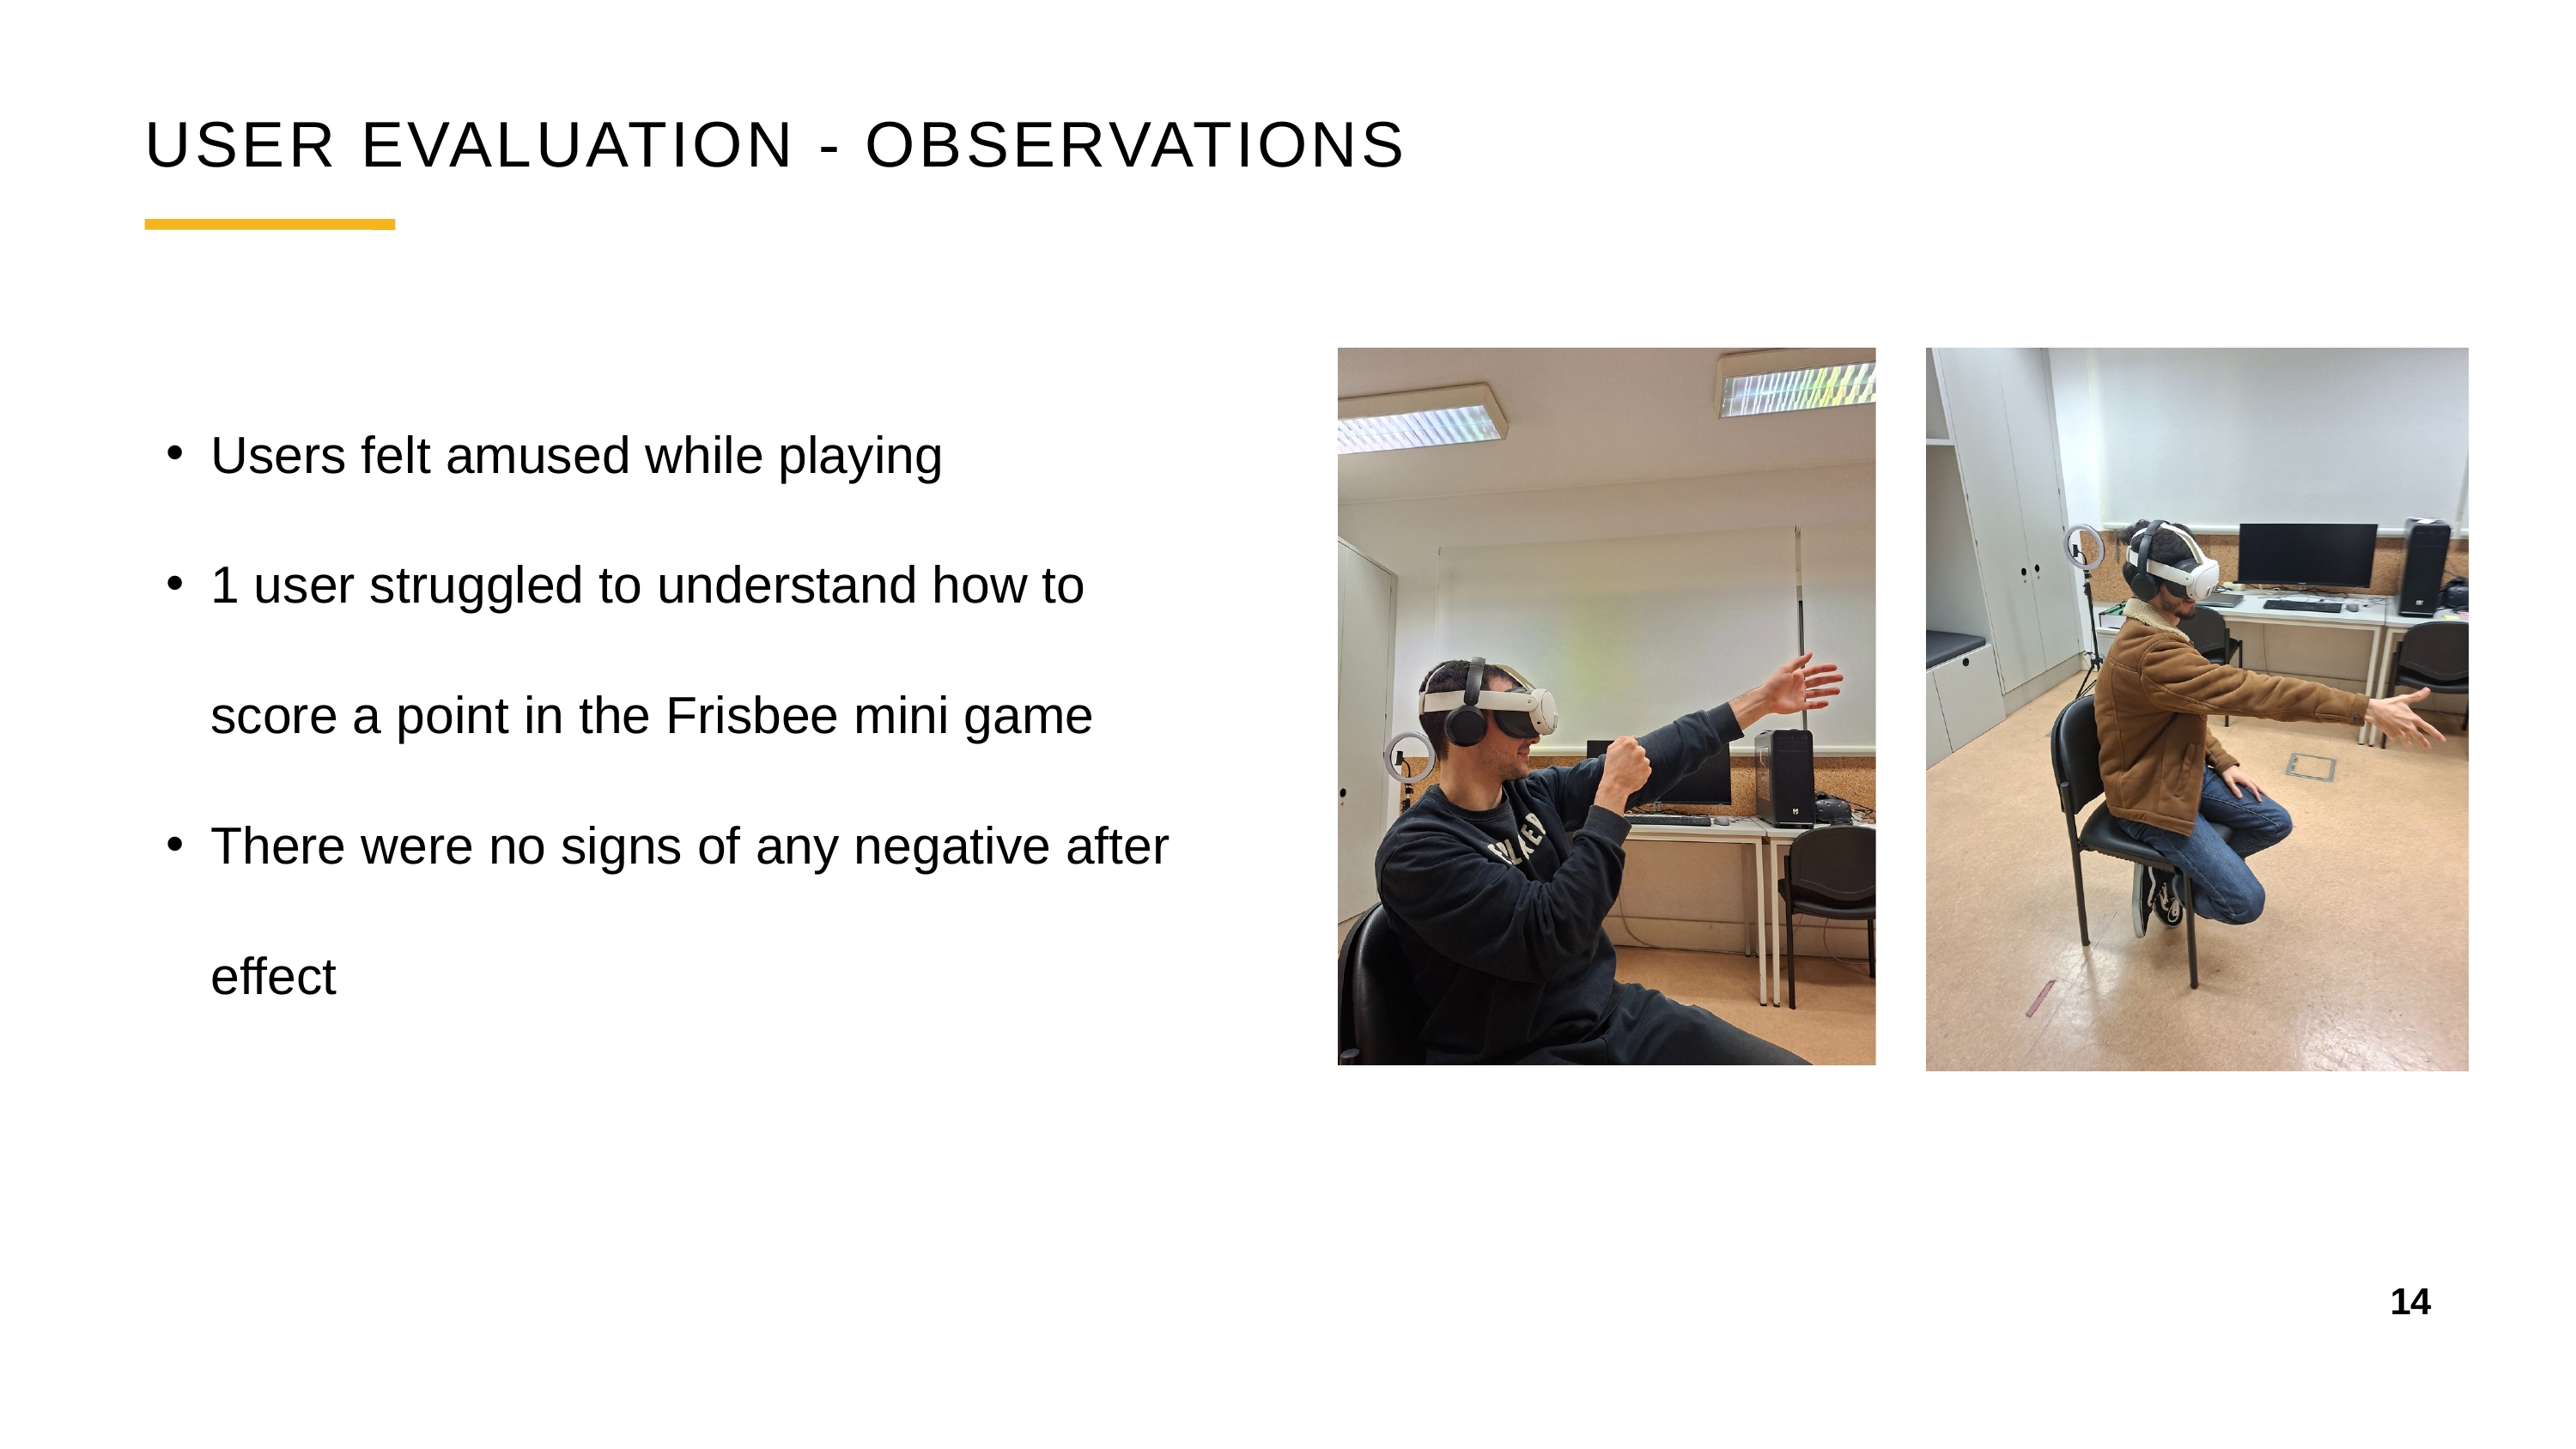

USER EVALUATION - OBSERVATIONS

Users felt amused while playing
1 user struggled to understand how to score a point in the Frisbee mini game
There were no signs of any negative after effect
14